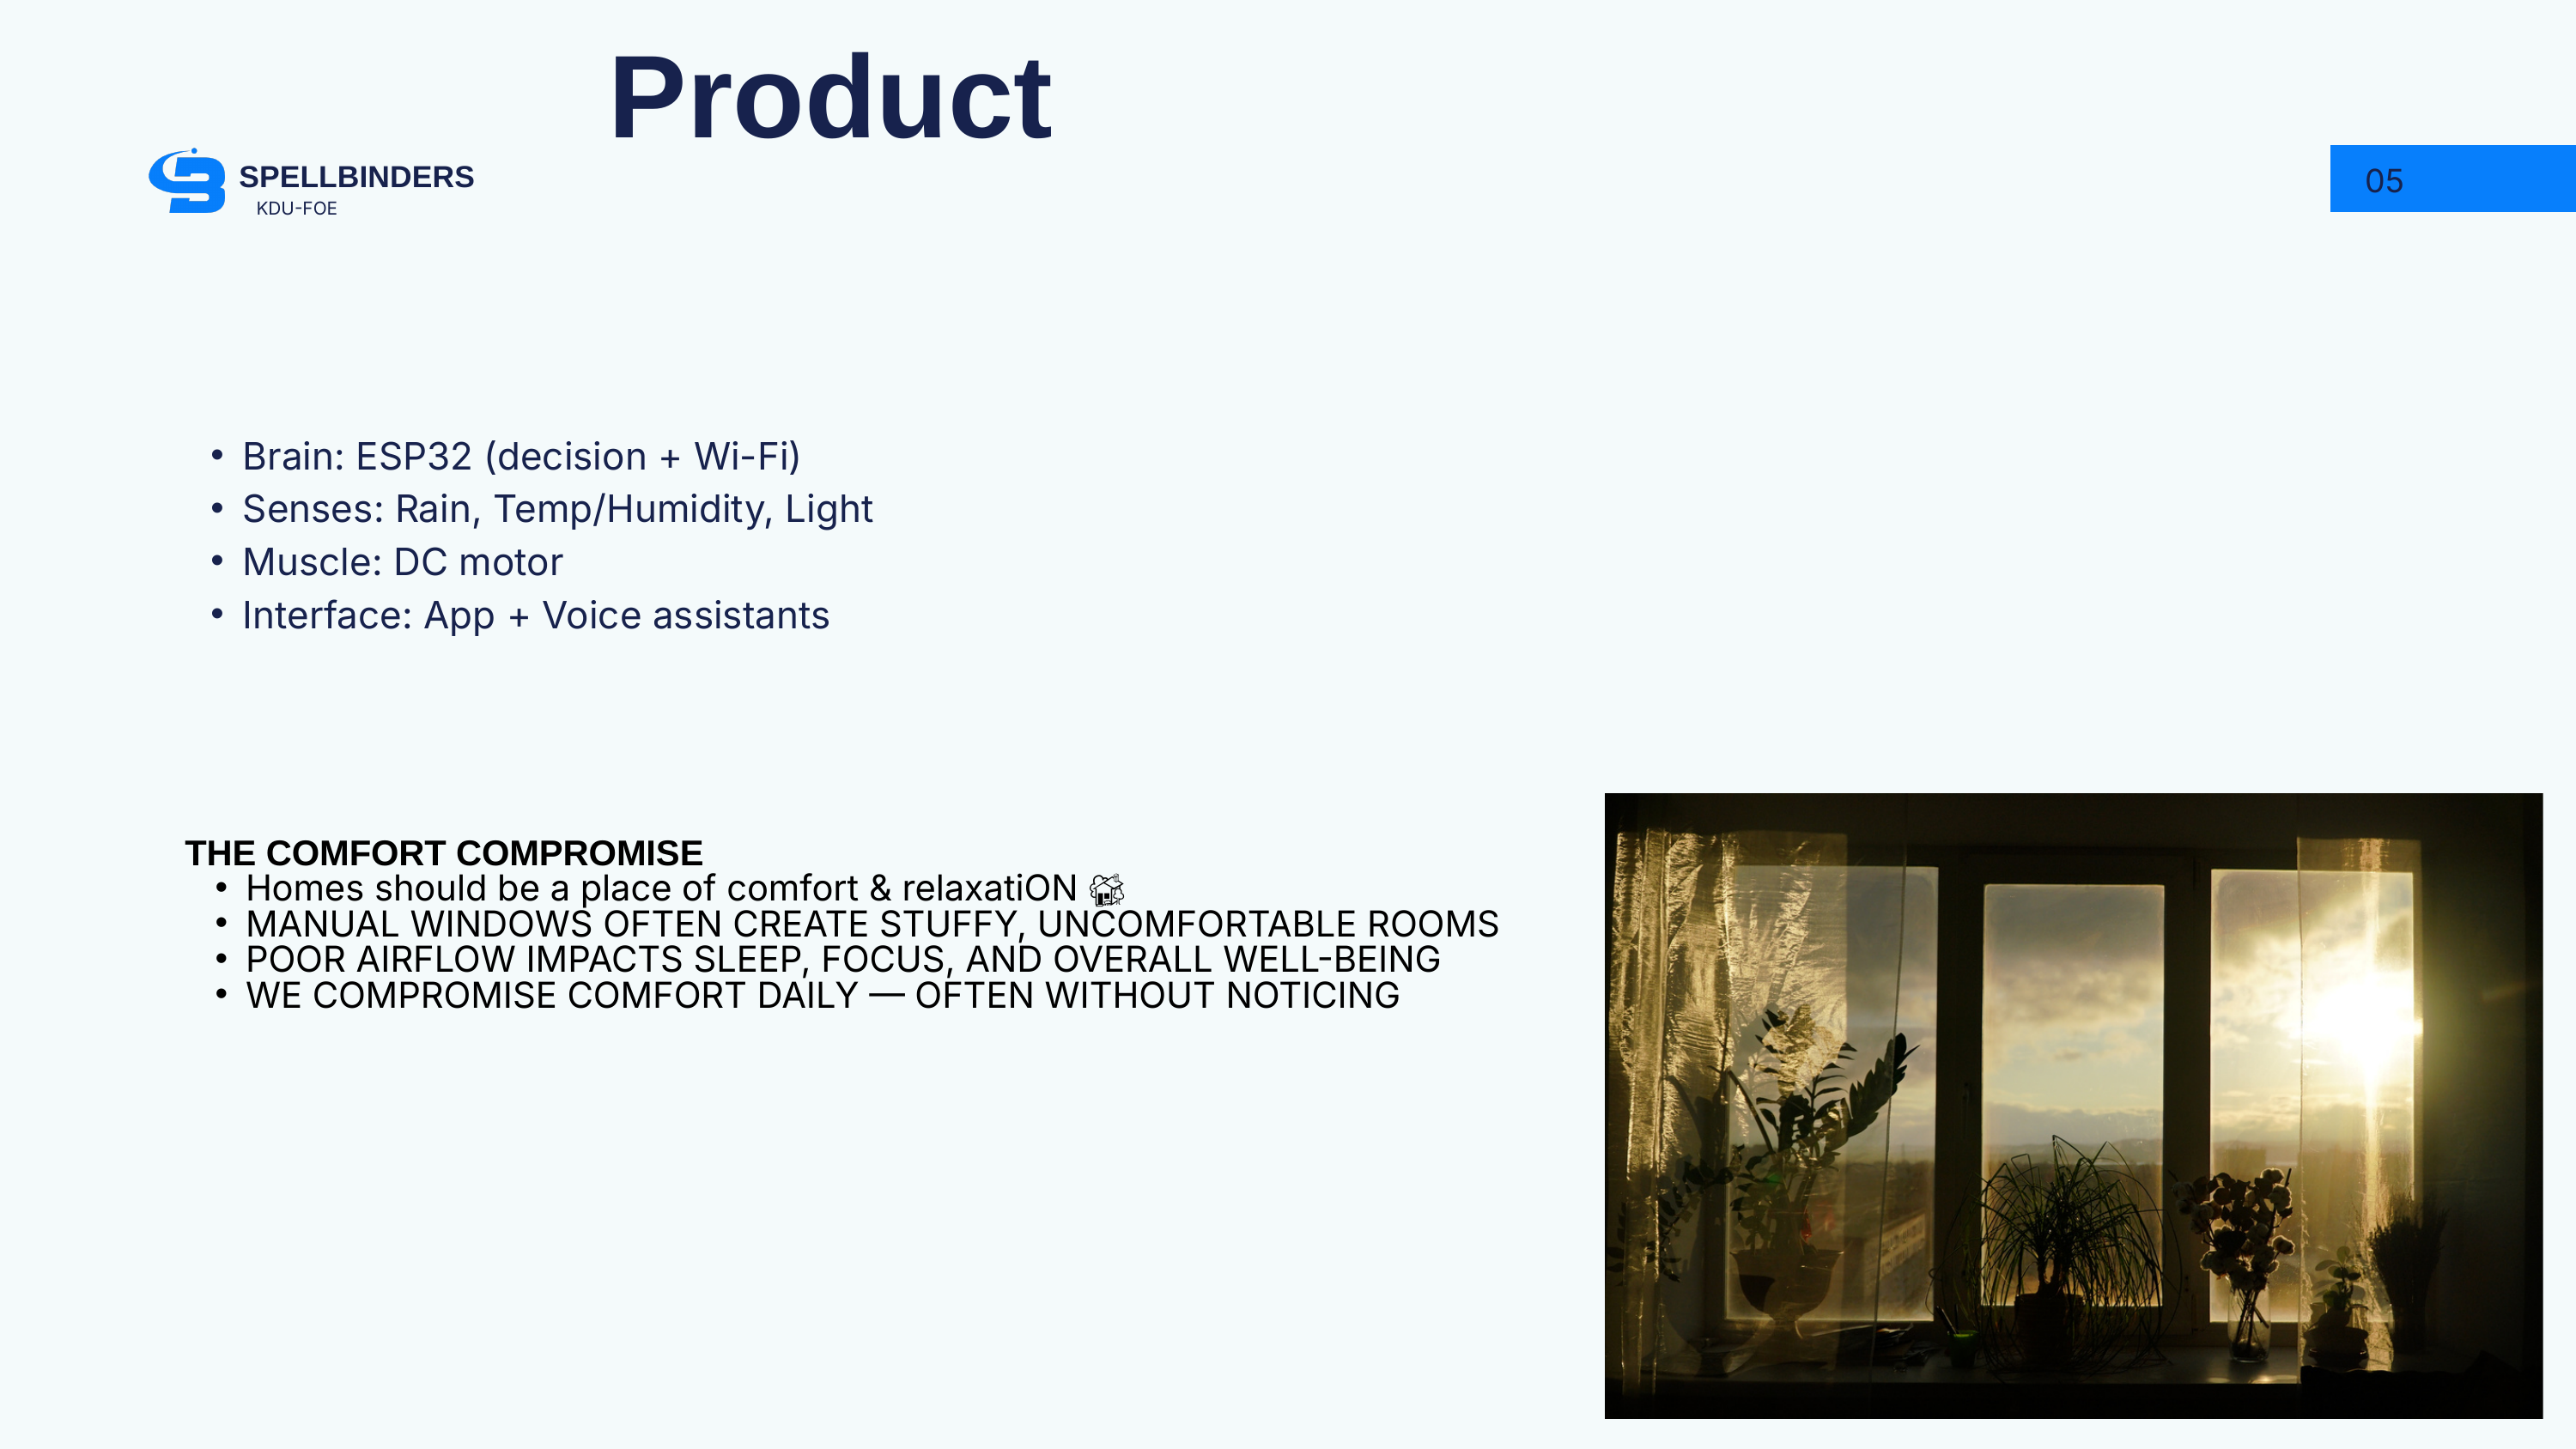

Product

05
SPELLBINDERS
KDU-FOE
Brain: ESP32 (decision + Wi-Fi)
Senses: Rain, Temp/Humidity, Light
Muscle: DC motor
Interface: App + Voice assistants

THE COMFORT COMPROMISE
Homes should be a place of comfort & relaxatiON 🏡
MANUAL WINDOWS OFTEN CREATE STUFFY, UNCOMFORTABLE ROOMS
POOR AIRFLOW IMPACTS SLEEP, FOCUS, AND OVERALL WELL-BEING
WE COMPROMISE COMFORT DAILY — OFTEN WITHOUT NOTICING